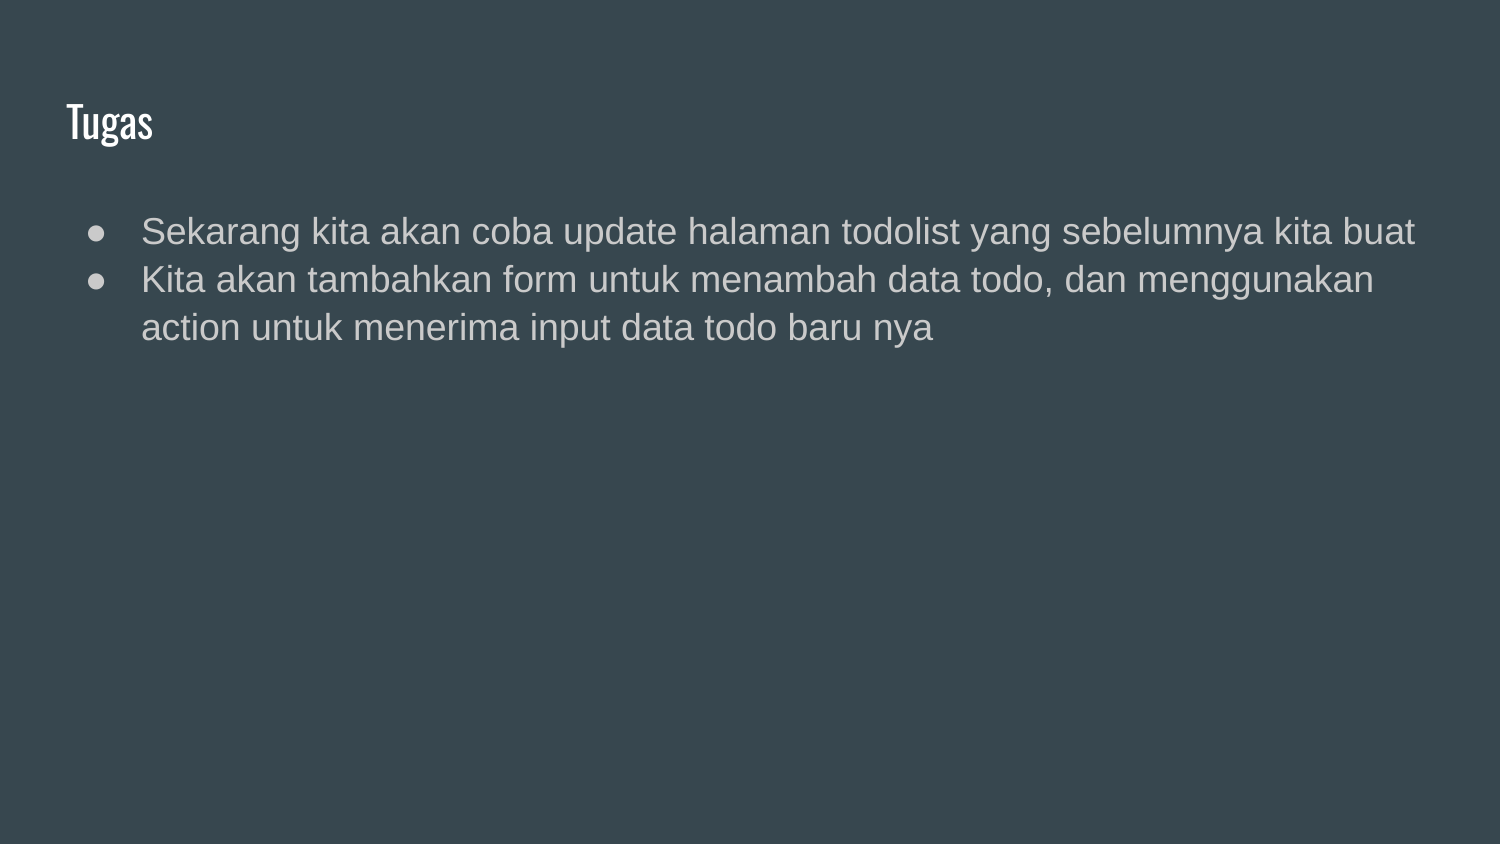

# Tugas
Sekarang kita akan coba update halaman todolist yang sebelumnya kita buat
Kita akan tambahkan form untuk menambah data todo, dan menggunakan action untuk menerima input data todo baru nya